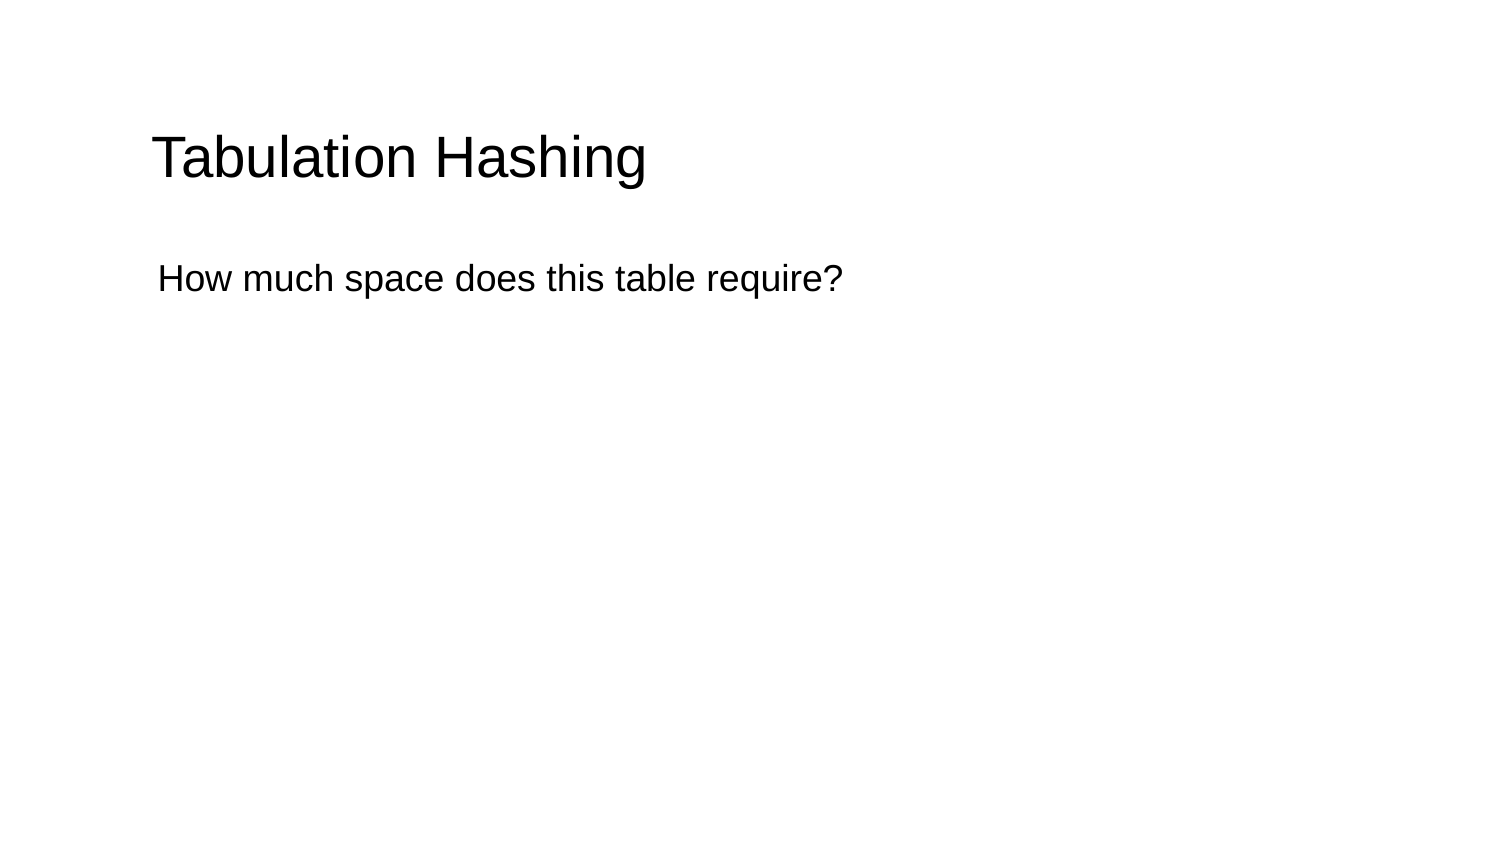

# Tabulation Hashing
How much space does this table require?